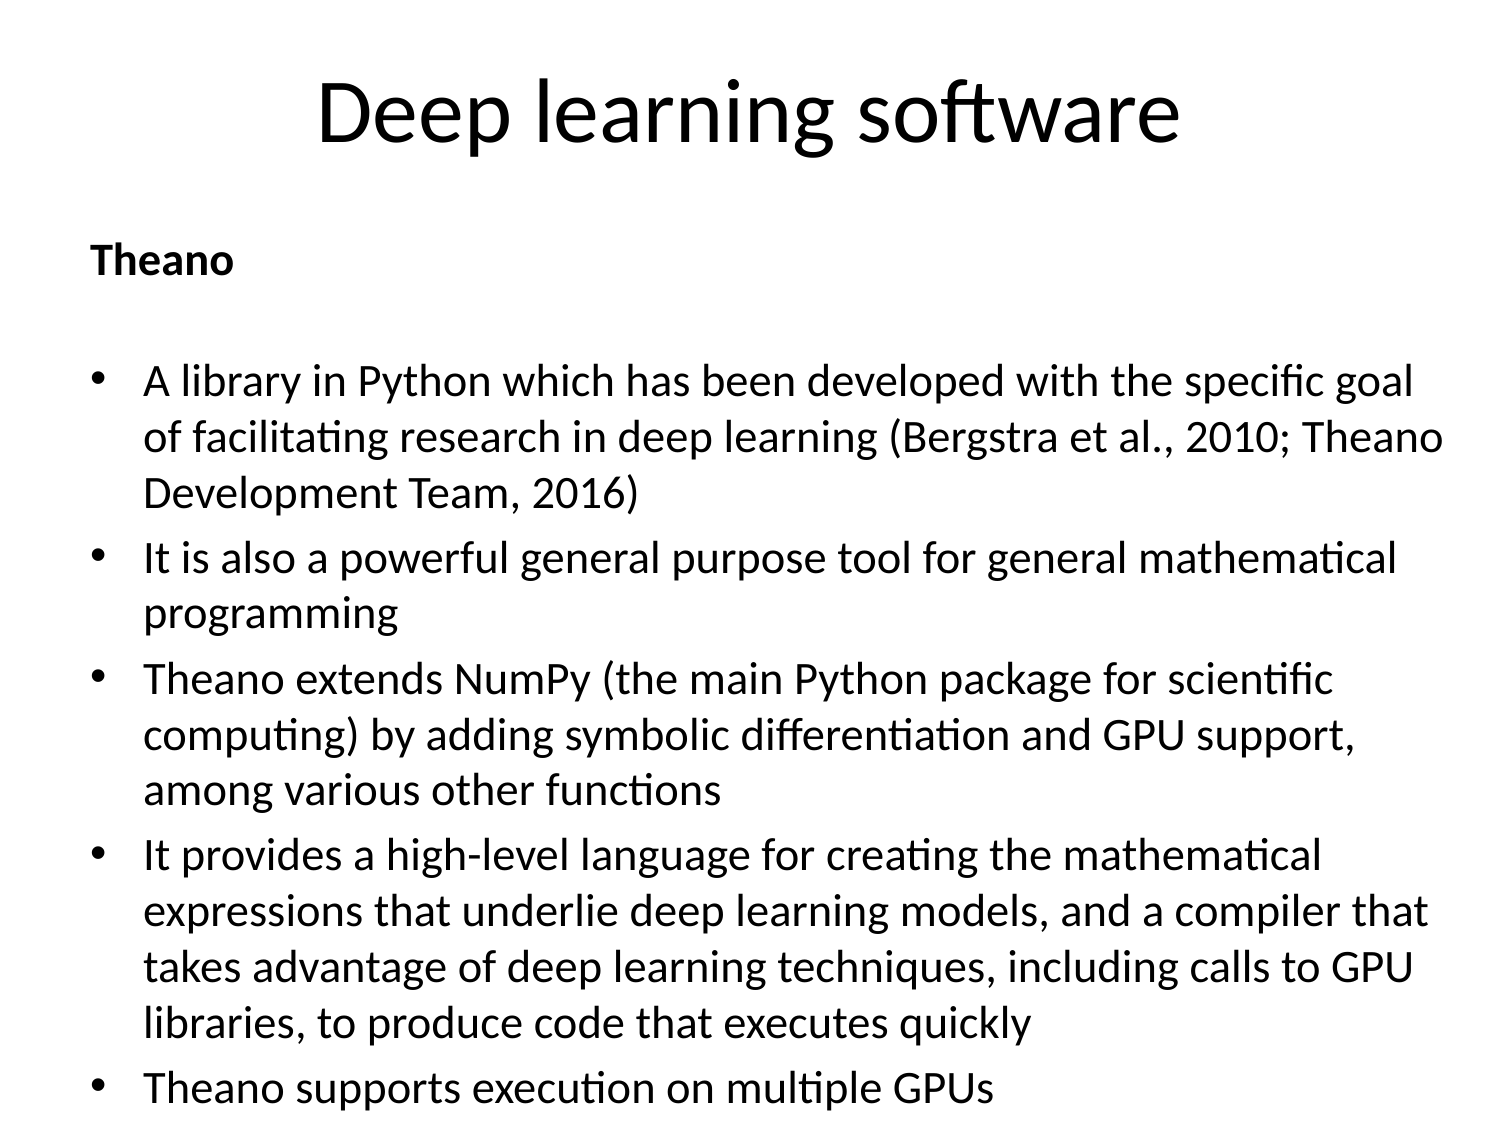

# Deep learning software
Theano
A library in Python which has been developed with the specific goal of facilitating research in deep learning (Bergstra et al., 2010; Theano Development Team, 2016)
It is also a powerful general purpose tool for general mathematical programming
Theano extends NumPy (the main Python package for scientific computing) by adding symbolic differentiation and GPU support, among various other functions
It provides a high-level language for creating the mathematical expressions that underlie deep learning models, and a compiler that takes advantage of deep learning techniques, including calls to GPU libraries, to produce code that executes quickly
Theano supports execution on multiple GPUs